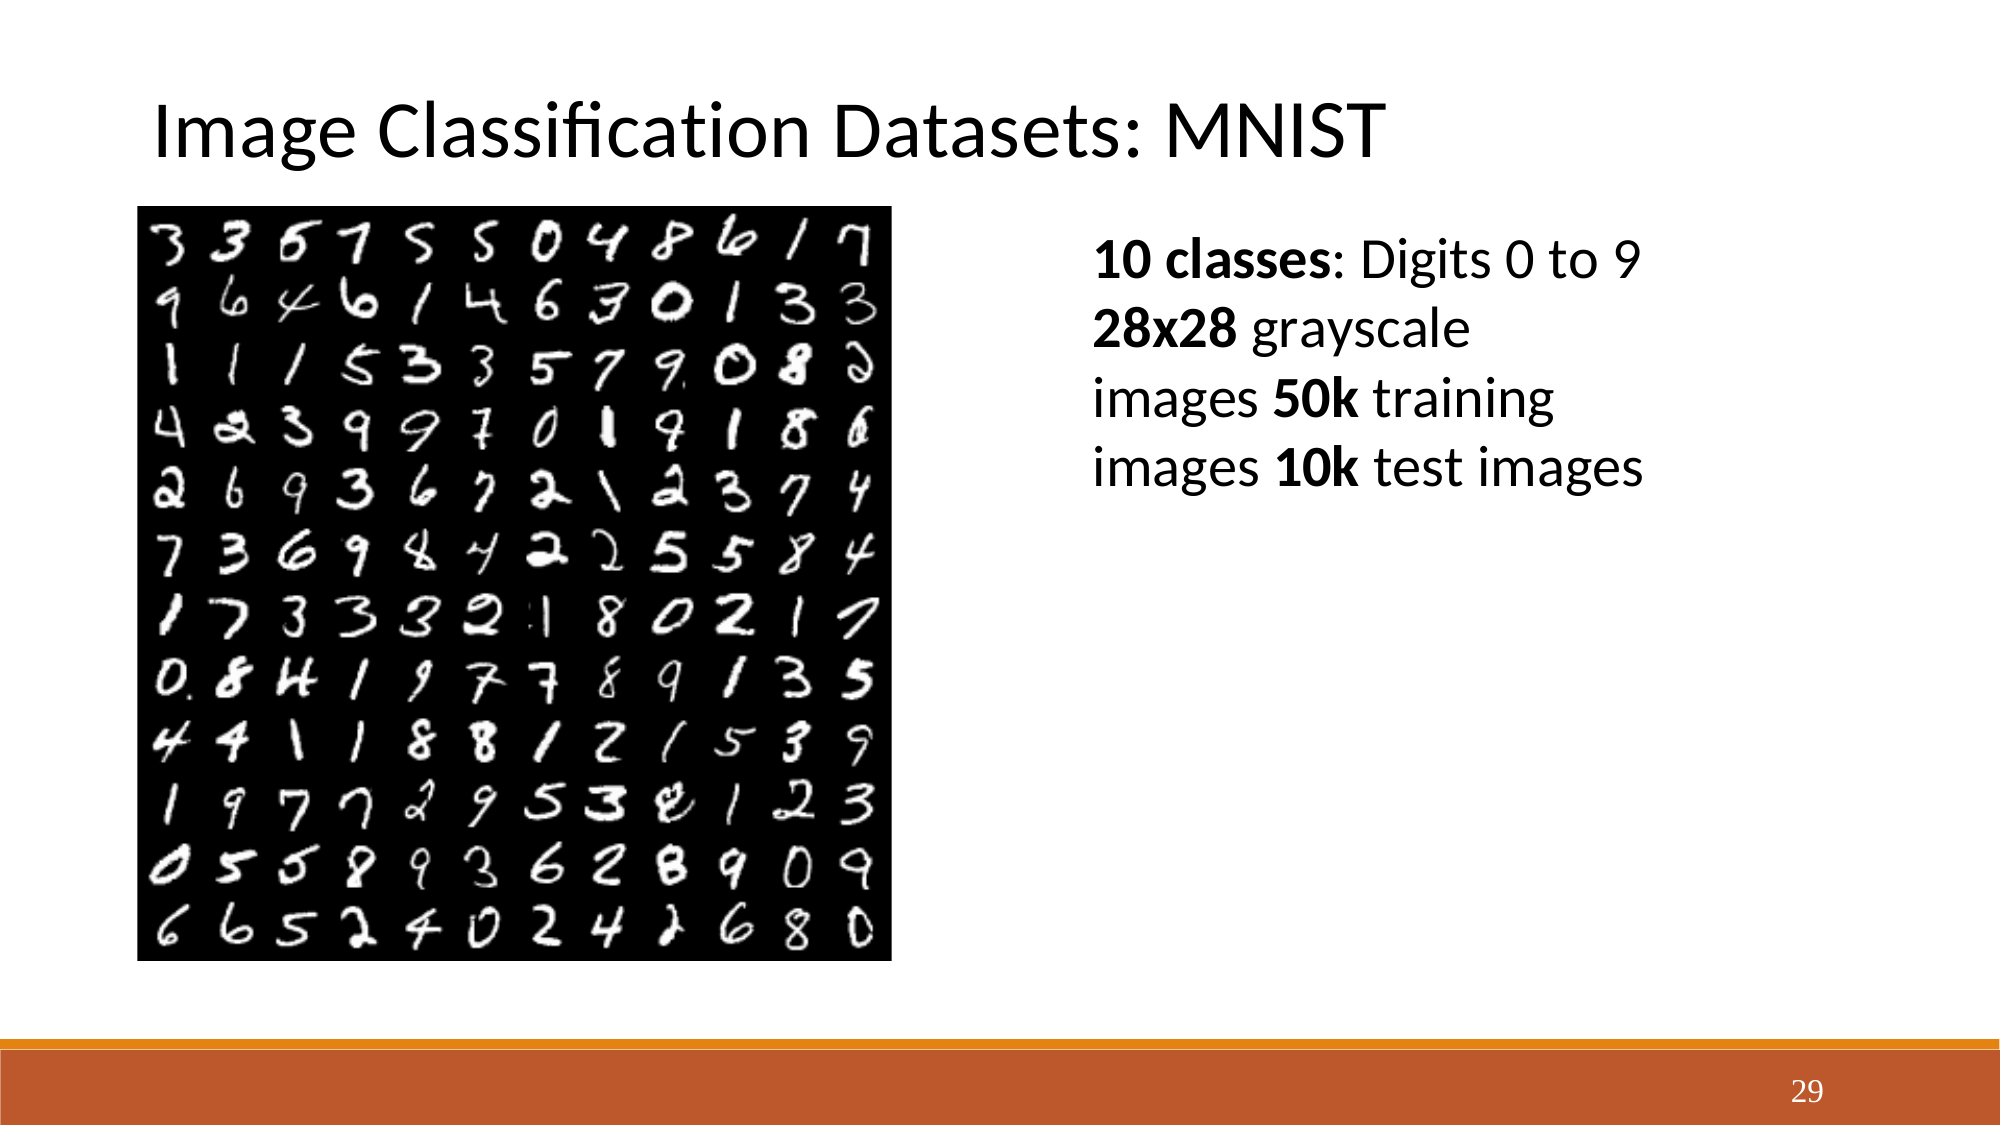

Image Classification Datasets: MNIST

10 classes: Digits 0 to 9 28x28 grayscale images 50k training images 10k test images
29